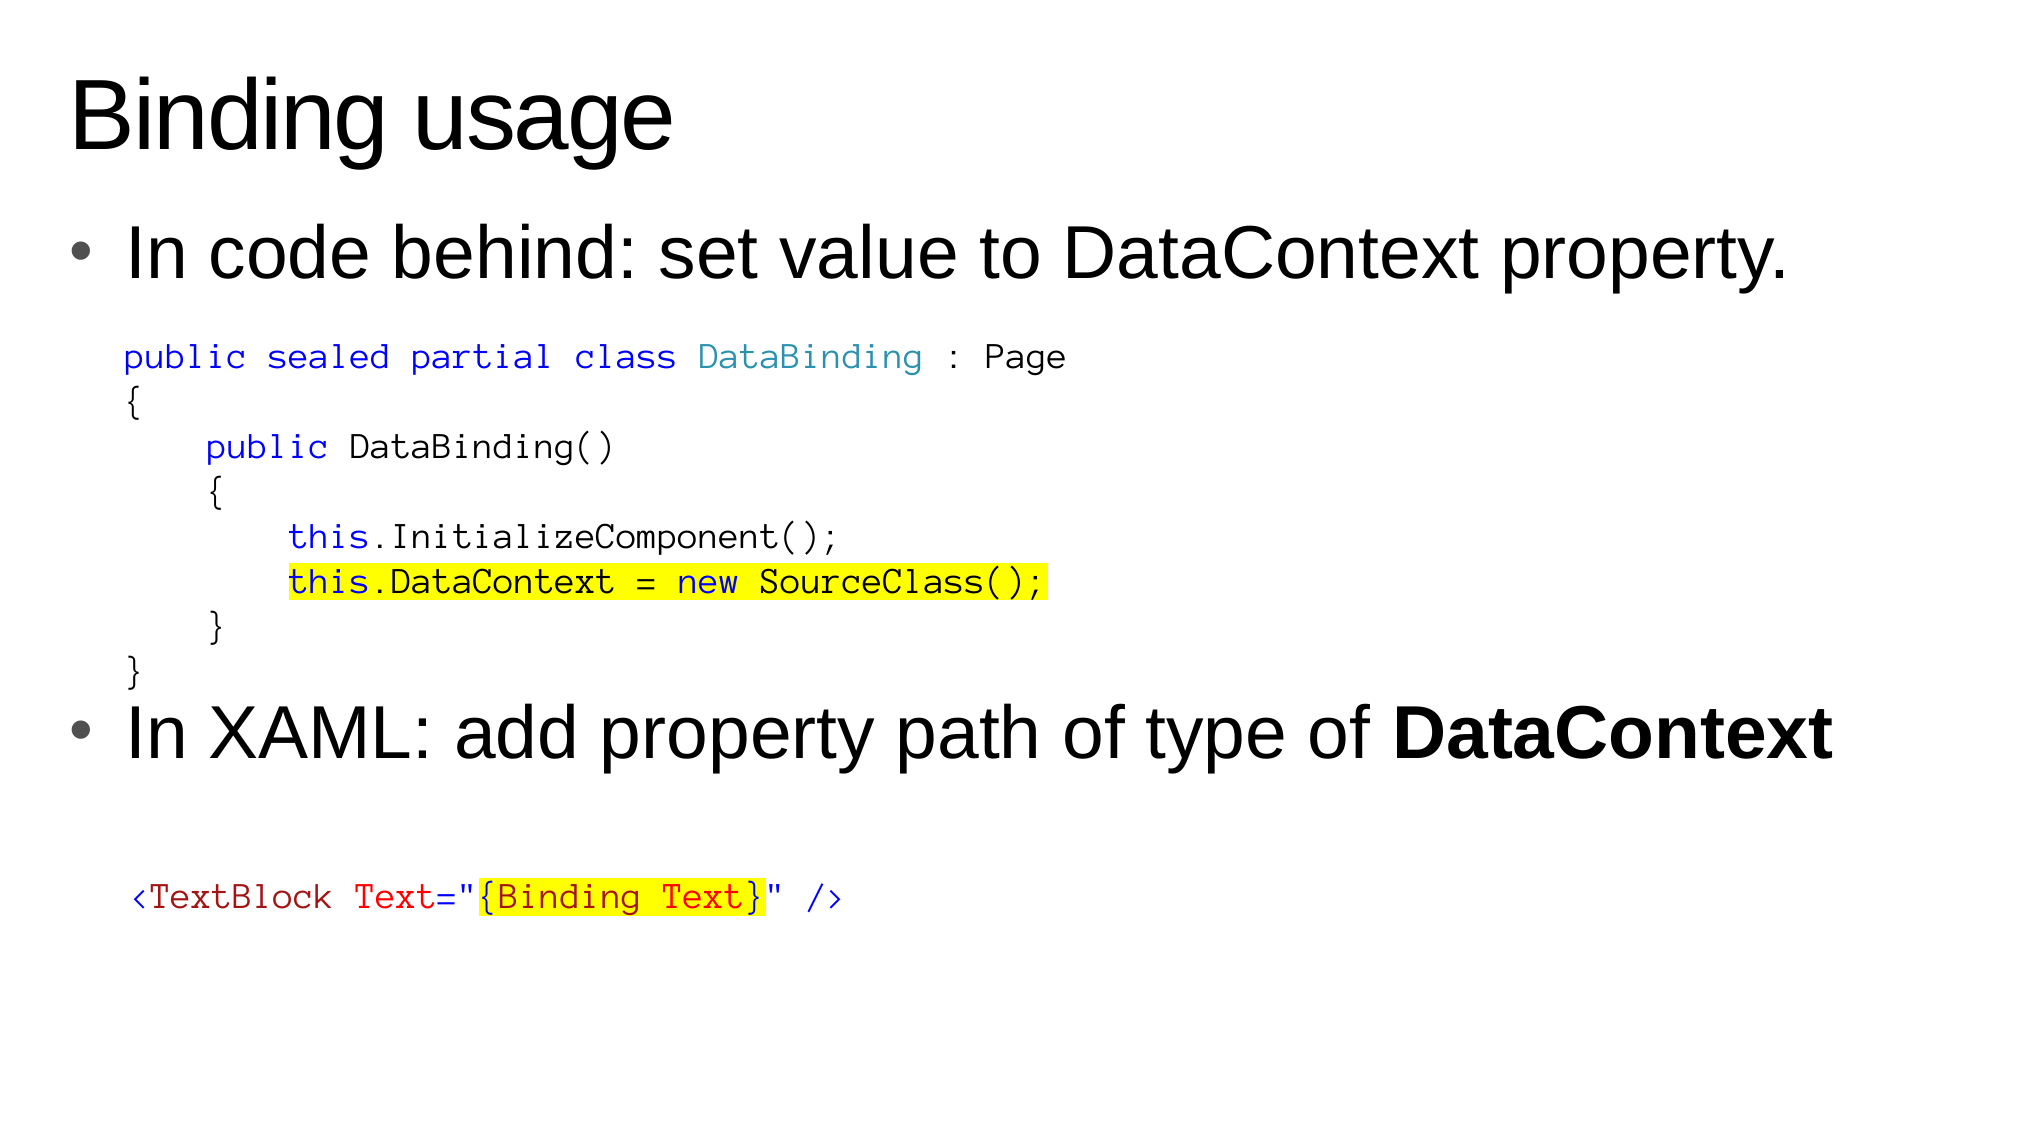

# Binding usage
In code behind: set value to DataContext property.

In XAML: add property path of type of DataContext
public sealed partial class DataBinding : Page
{
    public DataBinding()
    {
        this.InitializeComponent();
        this.DataContext = new SourceClass();
    }
}
<TextBlock Text="{Binding Text}" />